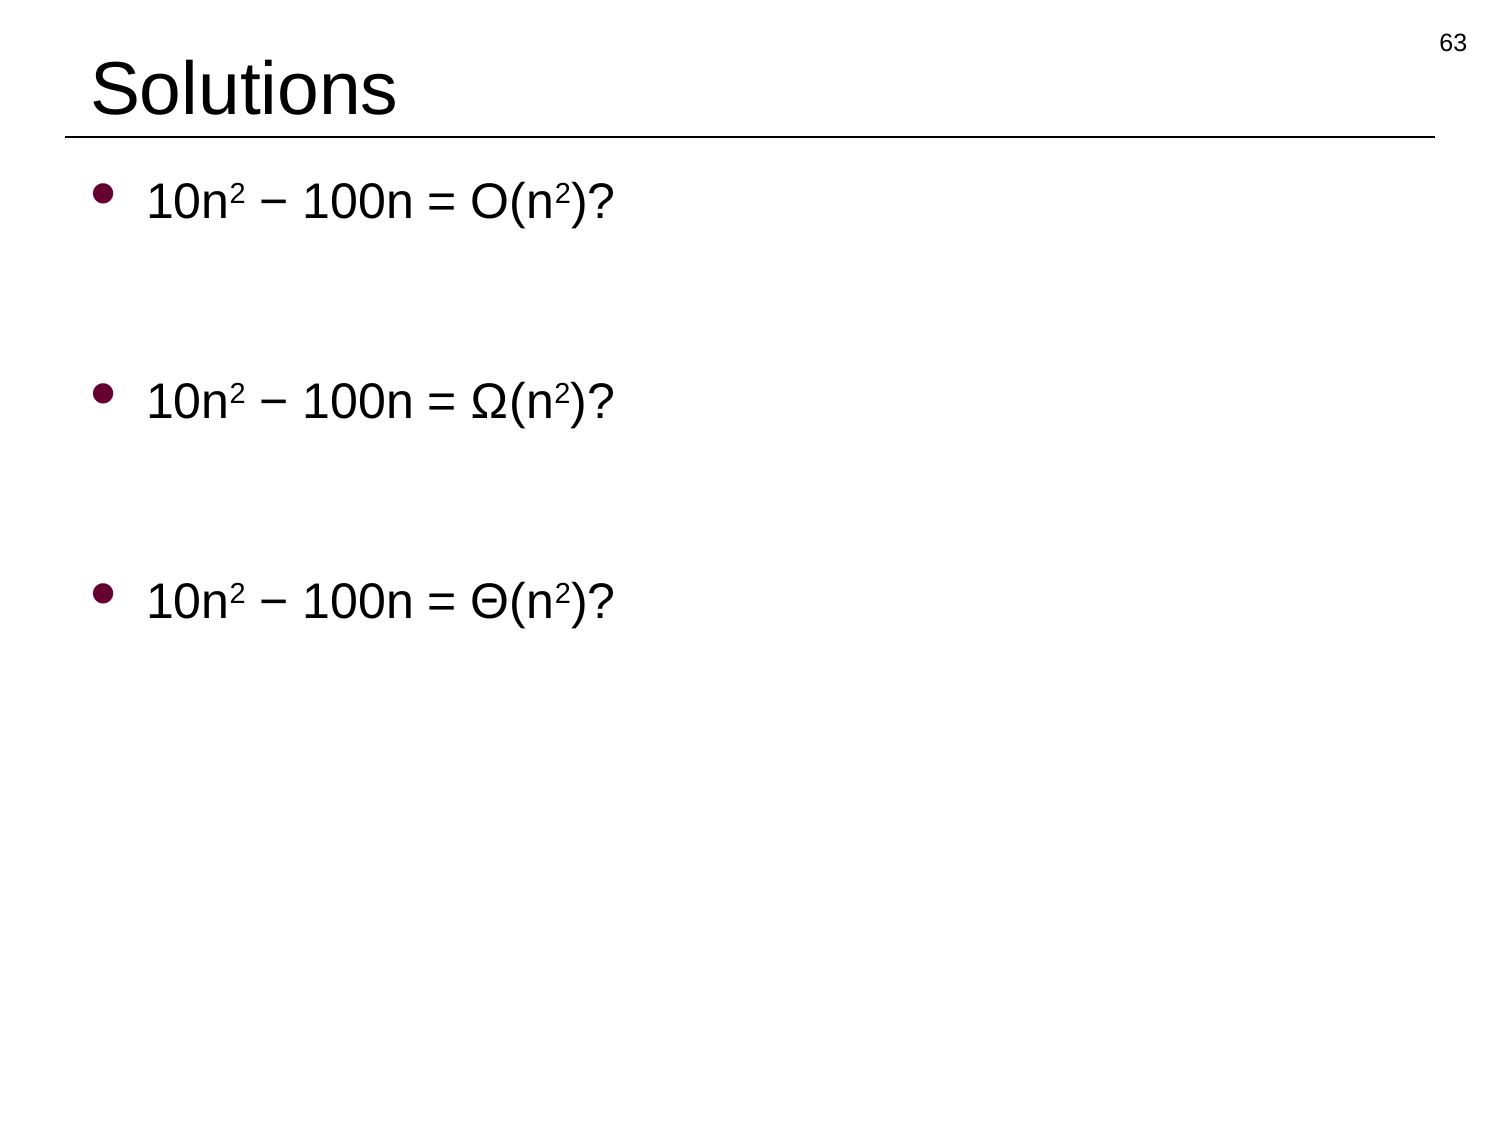

63
# Solutions
10n2 − 100n = O(n2)?

10n2 − 100n = Ω(n2)?

10n2 − 100n = Θ(n2)?